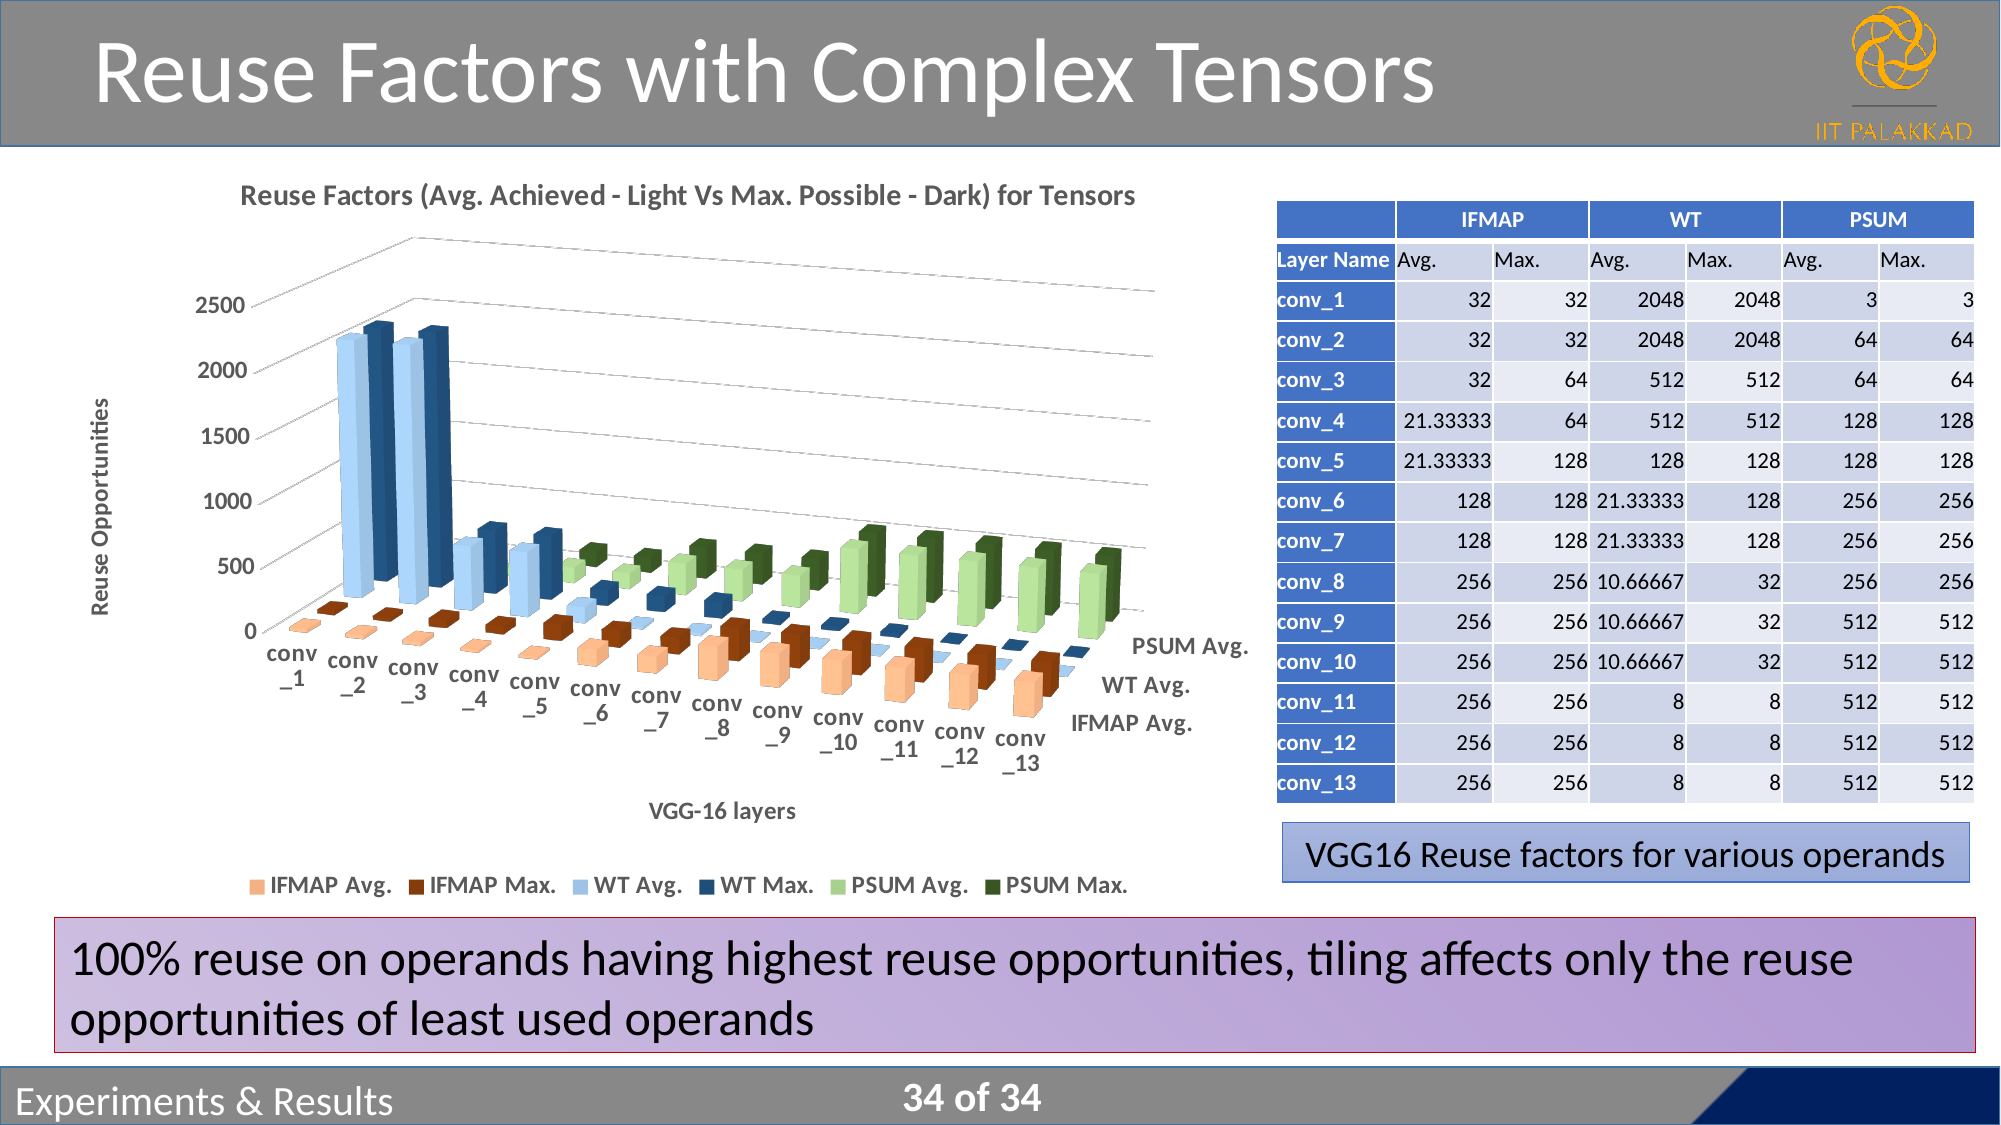

# Reuse Factors with Complex Tensors

[unsupported chart]

|  | IFMAP |  | WT |  | PSUM |  |
| --- | --- | --- | --- | --- | --- | --- |
| Layer Name | Avg. | Max. | Avg. | Max. | Avg. | Max. |
| conv\_1 | 32 | 32 | 2048 | 2048 | 3 | 3 |
| conv\_2 | 32 | 32 | 2048 | 2048 | 64 | 64 |
| conv\_3 | 32 | 64 | 512 | 512 | 64 | 64 |
| conv\_4 | 21.33333 | 64 | 512 | 512 | 128 | 128 |
| conv\_5 | 21.33333 | 128 | 128 | 128 | 128 | 128 |
| conv\_6 | 128 | 128 | 21.33333 | 128 | 256 | 256 |
| conv\_7 | 128 | 128 | 21.33333 | 128 | 256 | 256 |
| conv\_8 | 256 | 256 | 10.66667 | 32 | 256 | 256 |
| conv\_9 | 256 | 256 | 10.66667 | 32 | 512 | 512 |
| conv\_10 | 256 | 256 | 10.66667 | 32 | 512 | 512 |
| conv\_11 | 256 | 256 | 8 | 8 | 512 | 512 |
| conv\_12 | 256 | 256 | 8 | 8 | 512 | 512 |
| conv\_13 | 256 | 256 | 8 | 8 | 512 | 512 |
VGG16 Reuse factors for various operands
100% reuse on operands having highest reuse opportunities, tiling affects only the reuse opportunities of least used operands
Experiments & Results